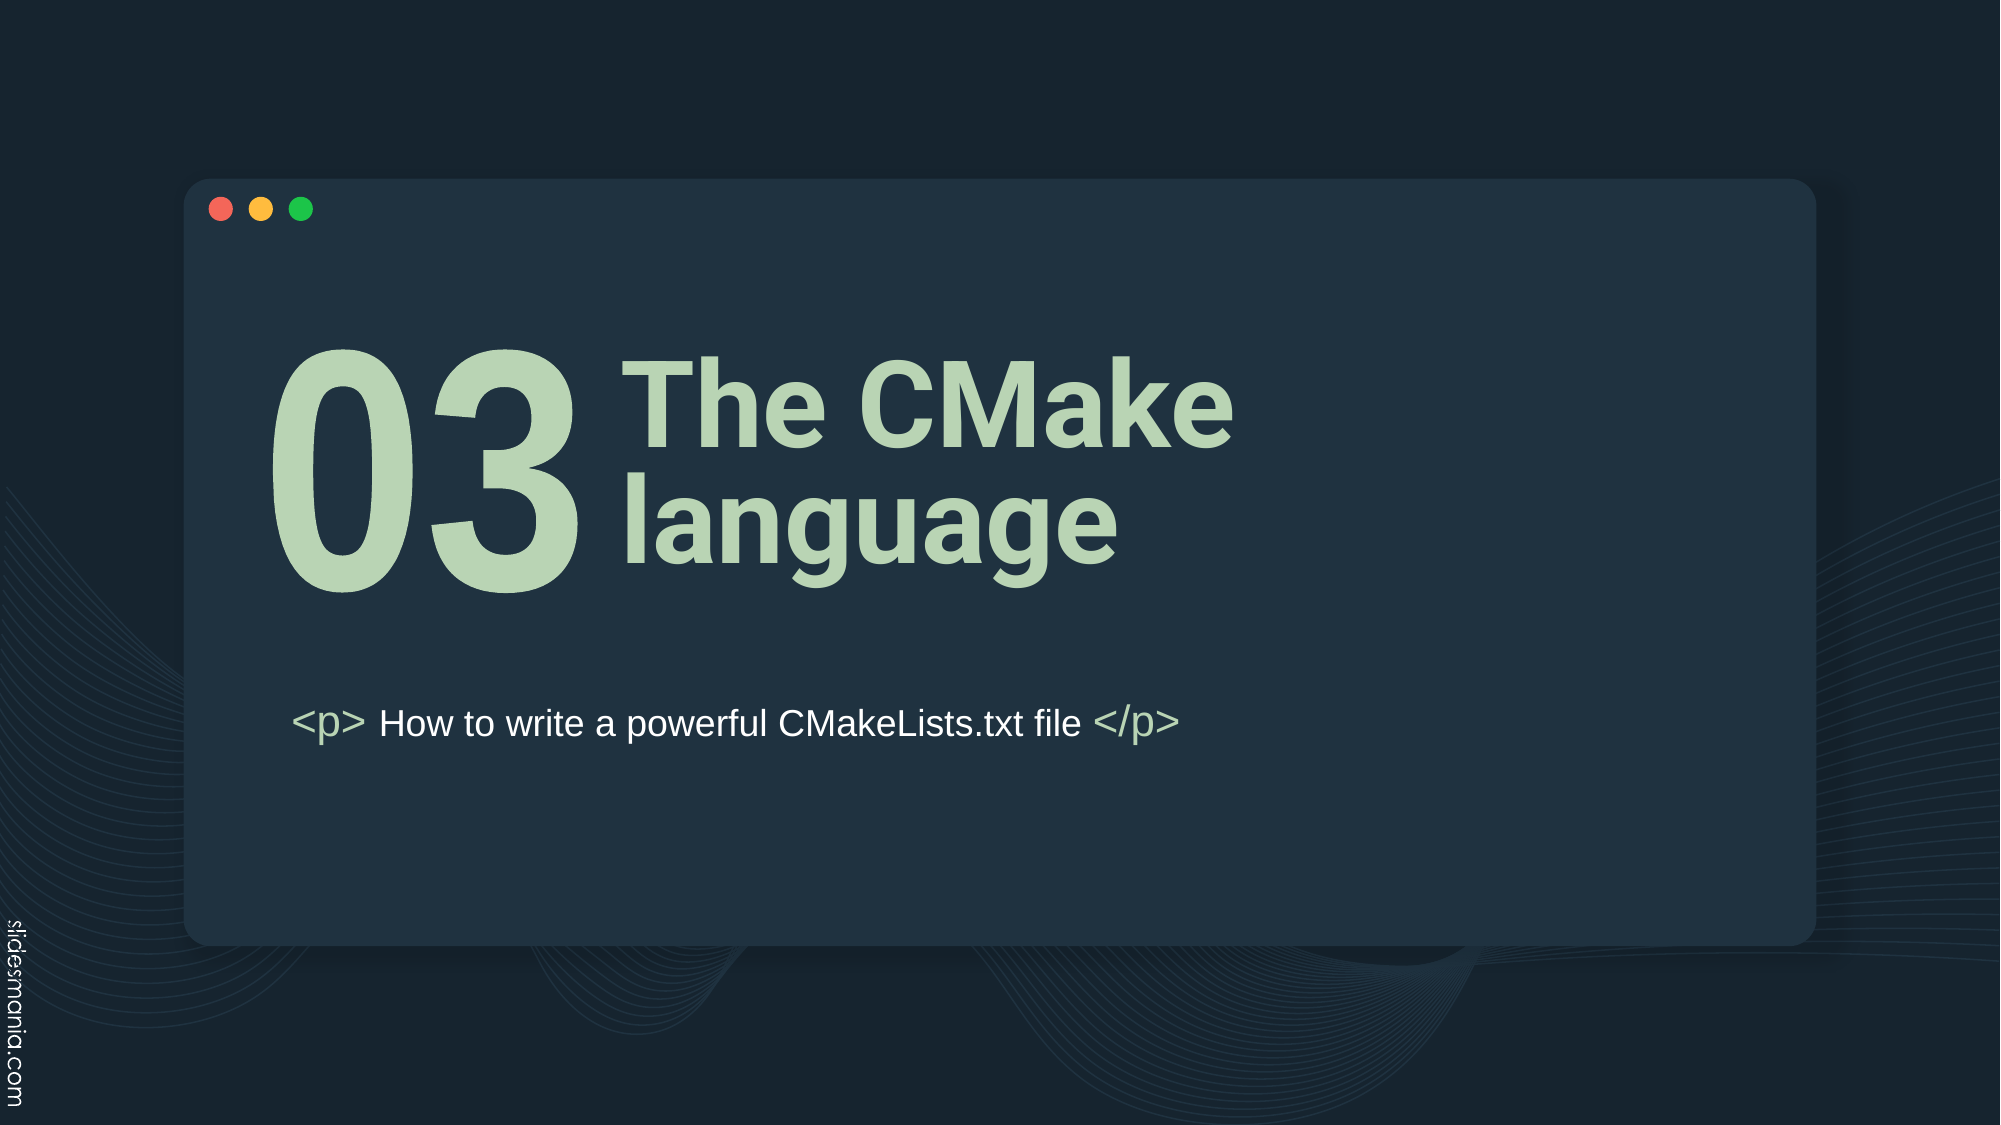

# The CMake language
03
<p> How to write a powerful CMakeLists.txt file </p>